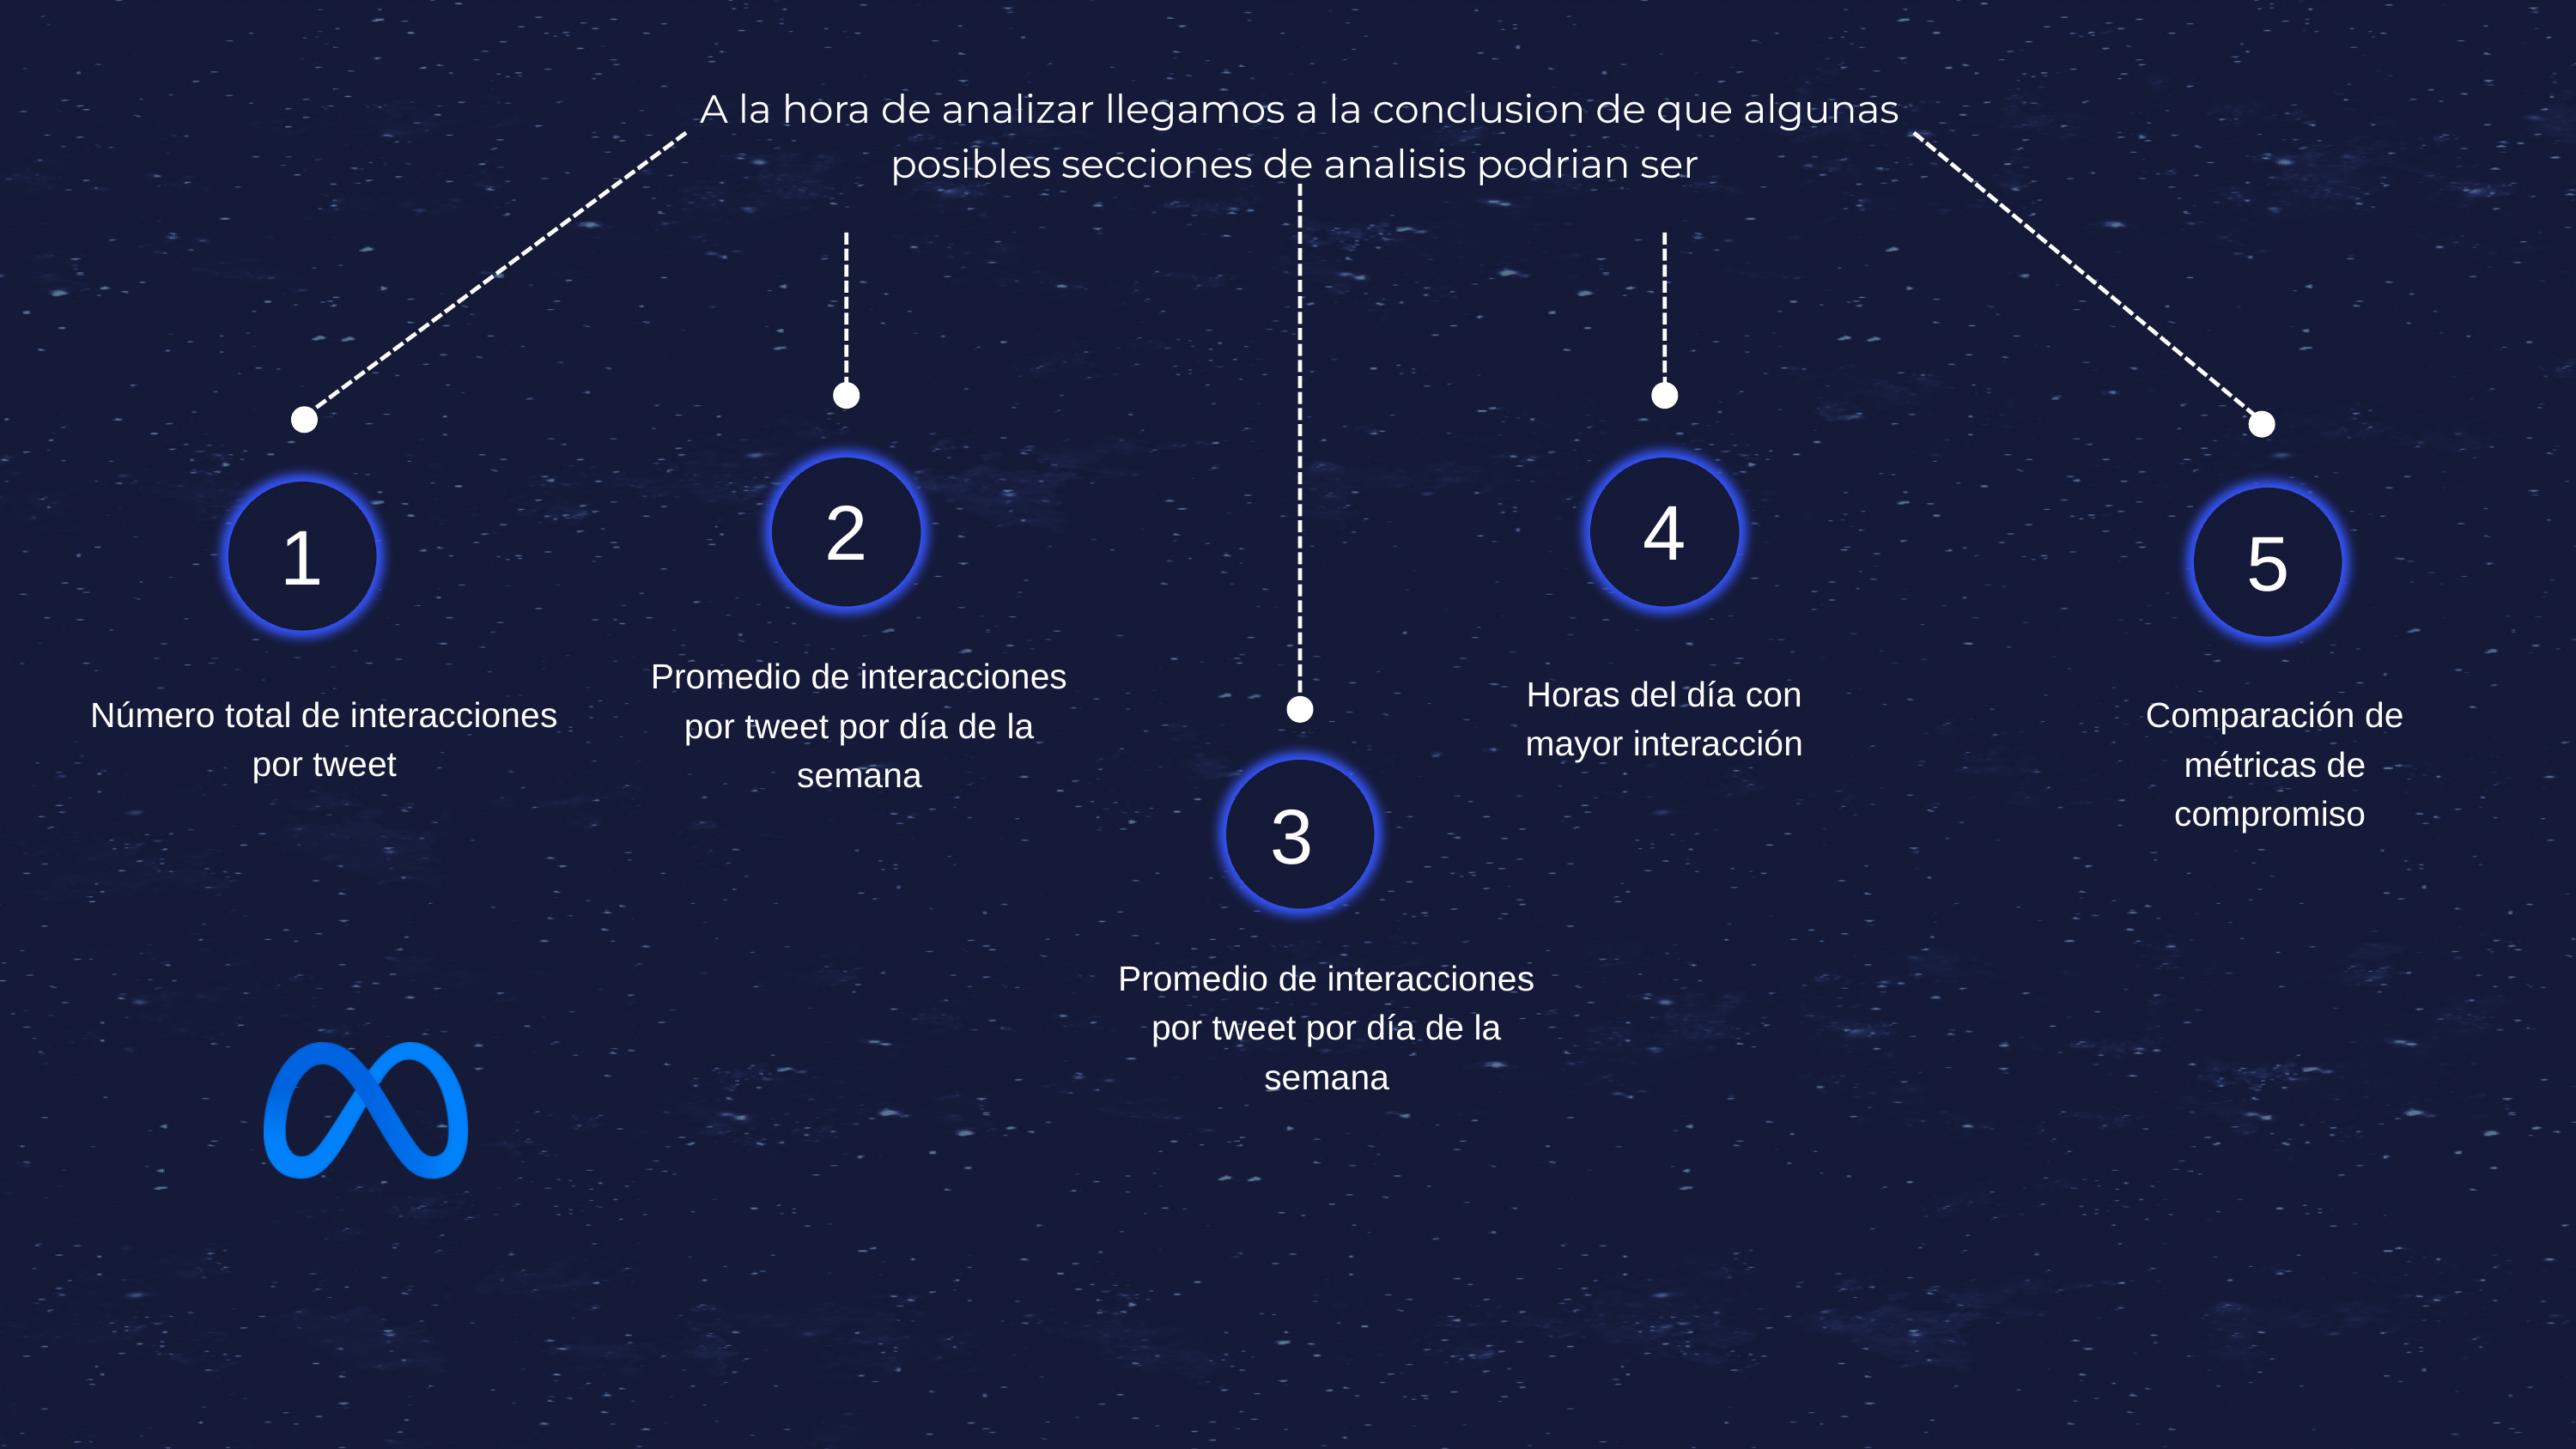

A la hora de analizar llegamos a la conclusion de que algunas posibles secciones de analisis podrian ser

2
4
1
5
Promedio de interacciones por tweet por día de la semana
Horas del día con mayor interacción
Número total de interacciones por tweet
Comparación de métricas de compromiso

3
Promedio de interacciones por tweet por día de la semana